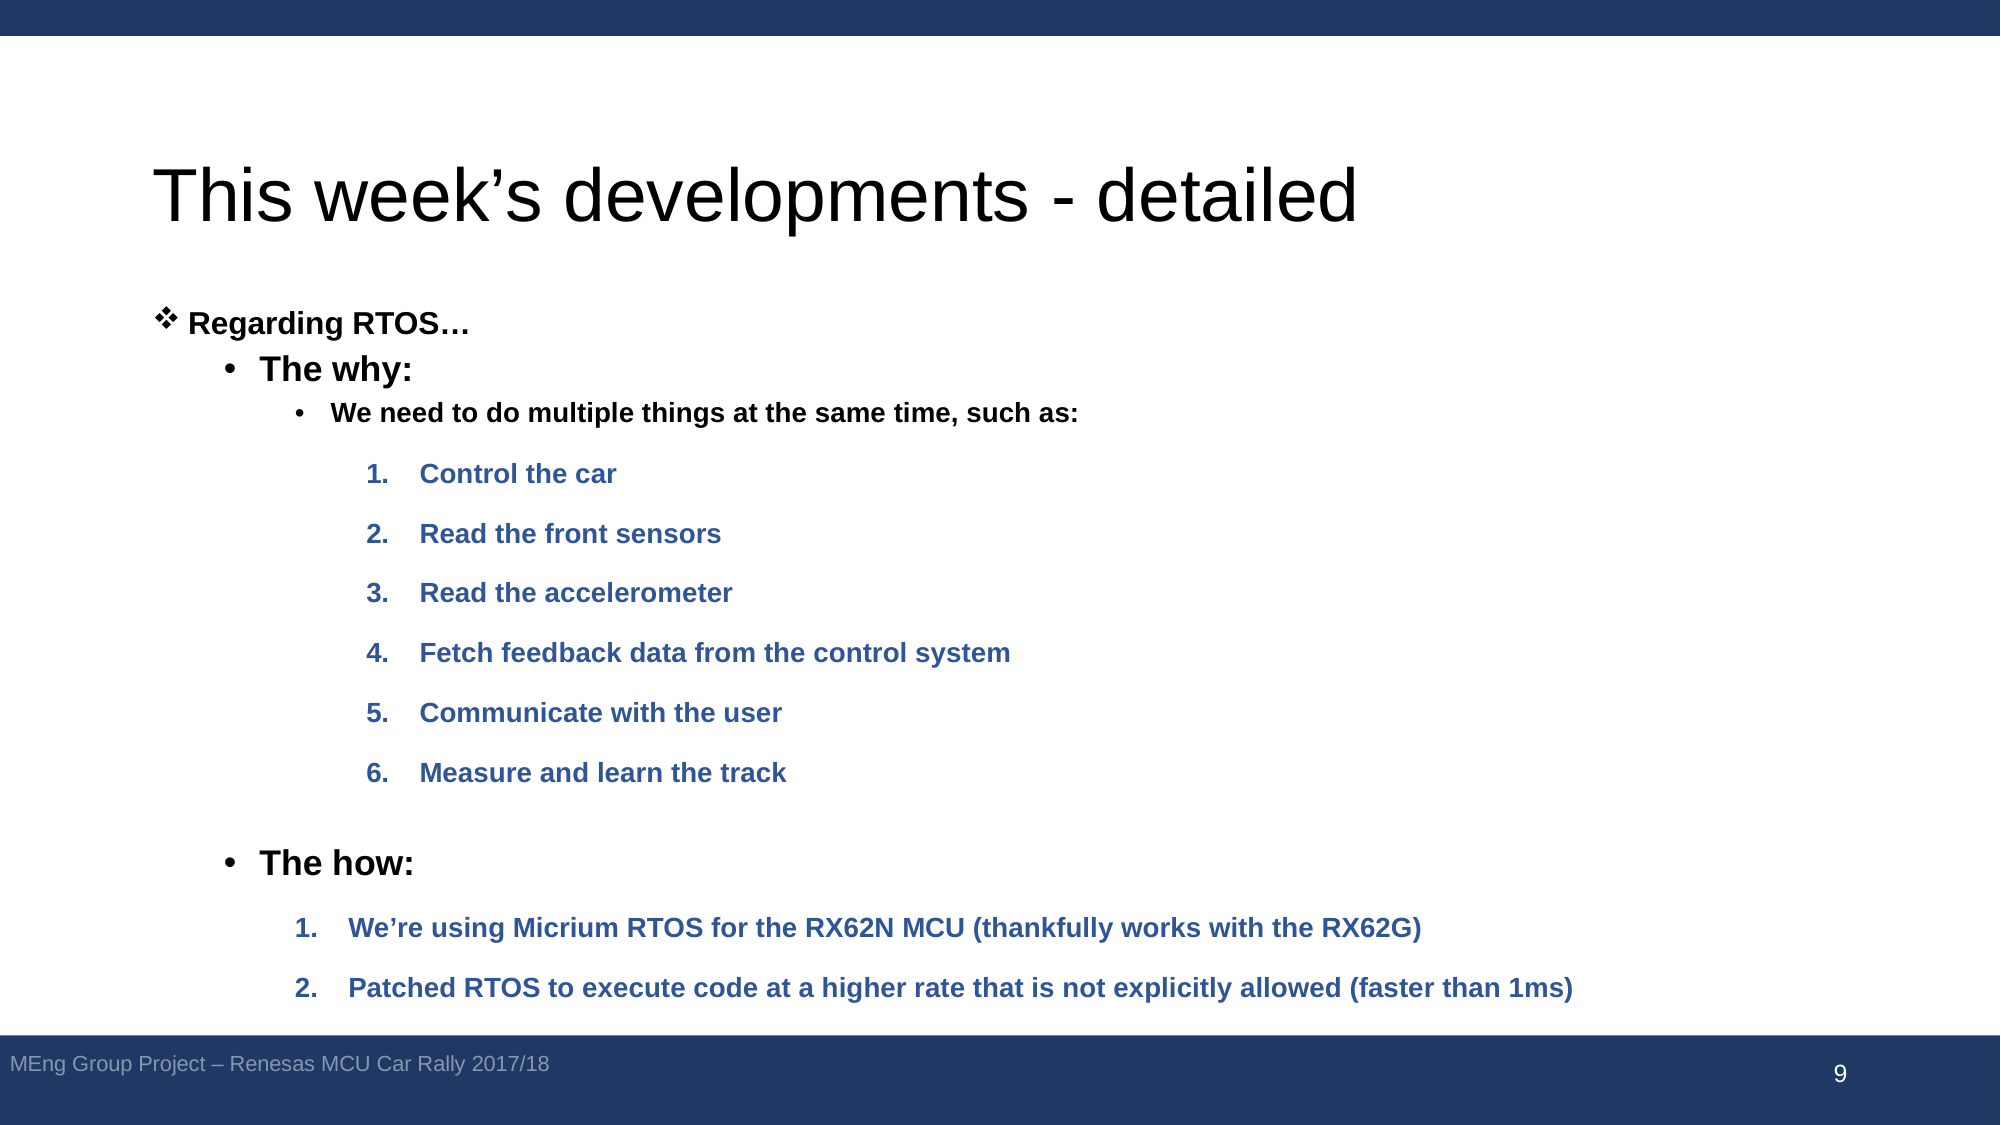

# This week’s developments - detailed
Regarding RTOS…
The why:
We need to do multiple things at the same time, such as:
Control the car
Read the front sensors
Read the accelerometer
Fetch feedback data from the control system
Communicate with the user
Measure and learn the track

The how:
We’re using Micrium RTOS for the RX62N MCU (thankfully works with the RX62G)
Patched RTOS to execute code at a higher rate that is not explicitly allowed (faster than 1ms)

MEng Group Project – Renesas MCU Car Rally 2017/18

9